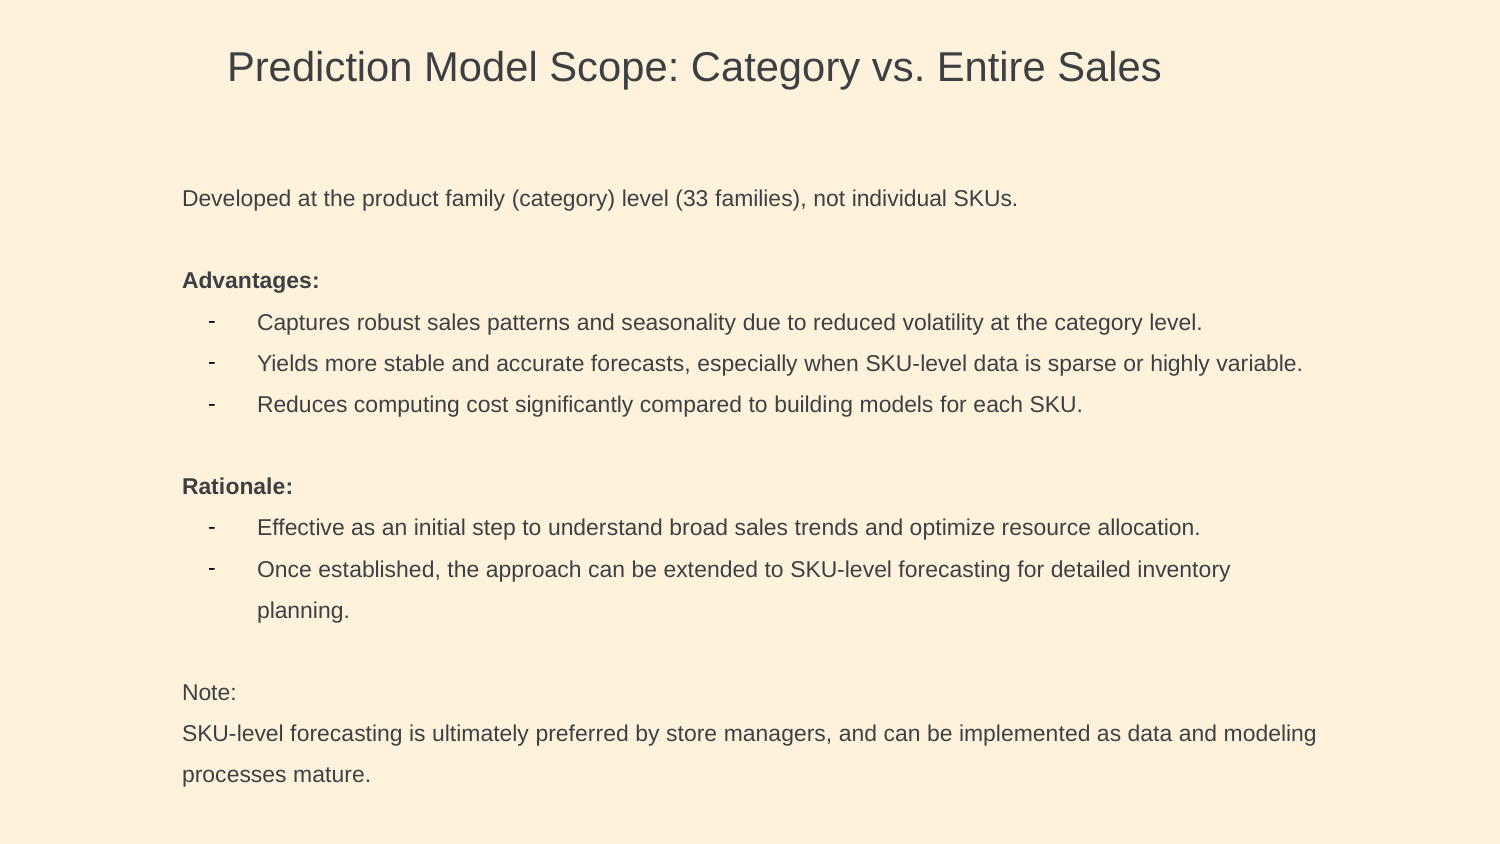

# Prediction Model Scope: Category vs. Entire Sales
Developed at the product family (category) level (33 families), not individual SKUs.

Advantages:
Captures robust sales patterns and seasonality due to reduced volatility at the category level.
Yields more stable and accurate forecasts, especially when SKU-level data is sparse or highly variable.
Reduces computing cost significantly compared to building models for each SKU.

Rationale:
Effective as an initial step to understand broad sales trends and optimize resource allocation.
Once established, the approach can be extended to SKU-level forecasting for detailed inventory planning.

Note:
SKU-level forecasting is ultimately preferred by store managers, and can be implemented as data and modeling processes mature.